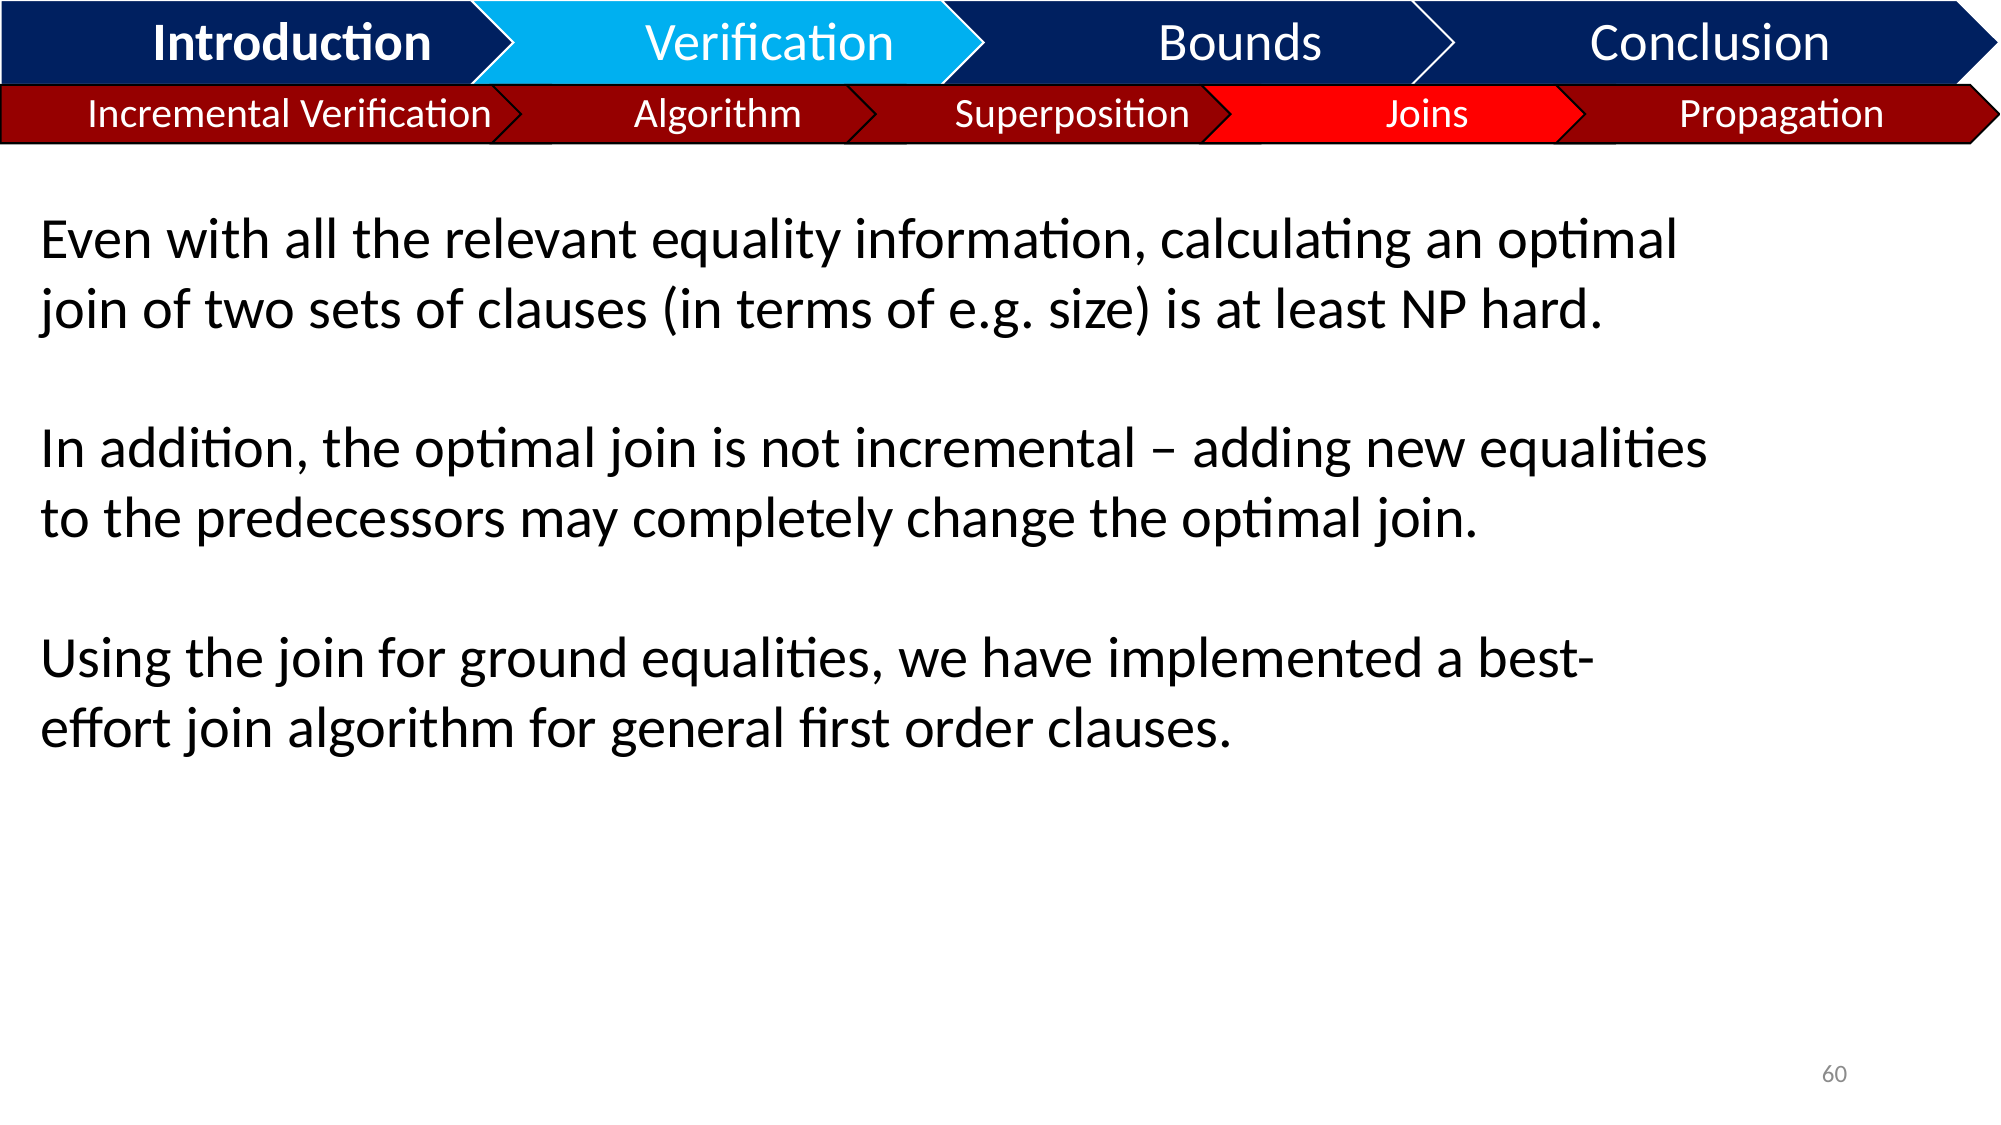

Introduction
Verification
Bounds
Conclusion
Incremental Verification
Algorithm
Superposition
Joins
Propagation
Even with all the relevant equality information, calculating an optimal join of two sets of clauses (in terms of e.g. size) is at least NP hard.

In addition, the optimal join is not incremental – adding new equalities to the predecessors may completely change the optimal join.

Using the join for ground equalities, we have implemented a best-effort join algorithm for general first order clauses.
60